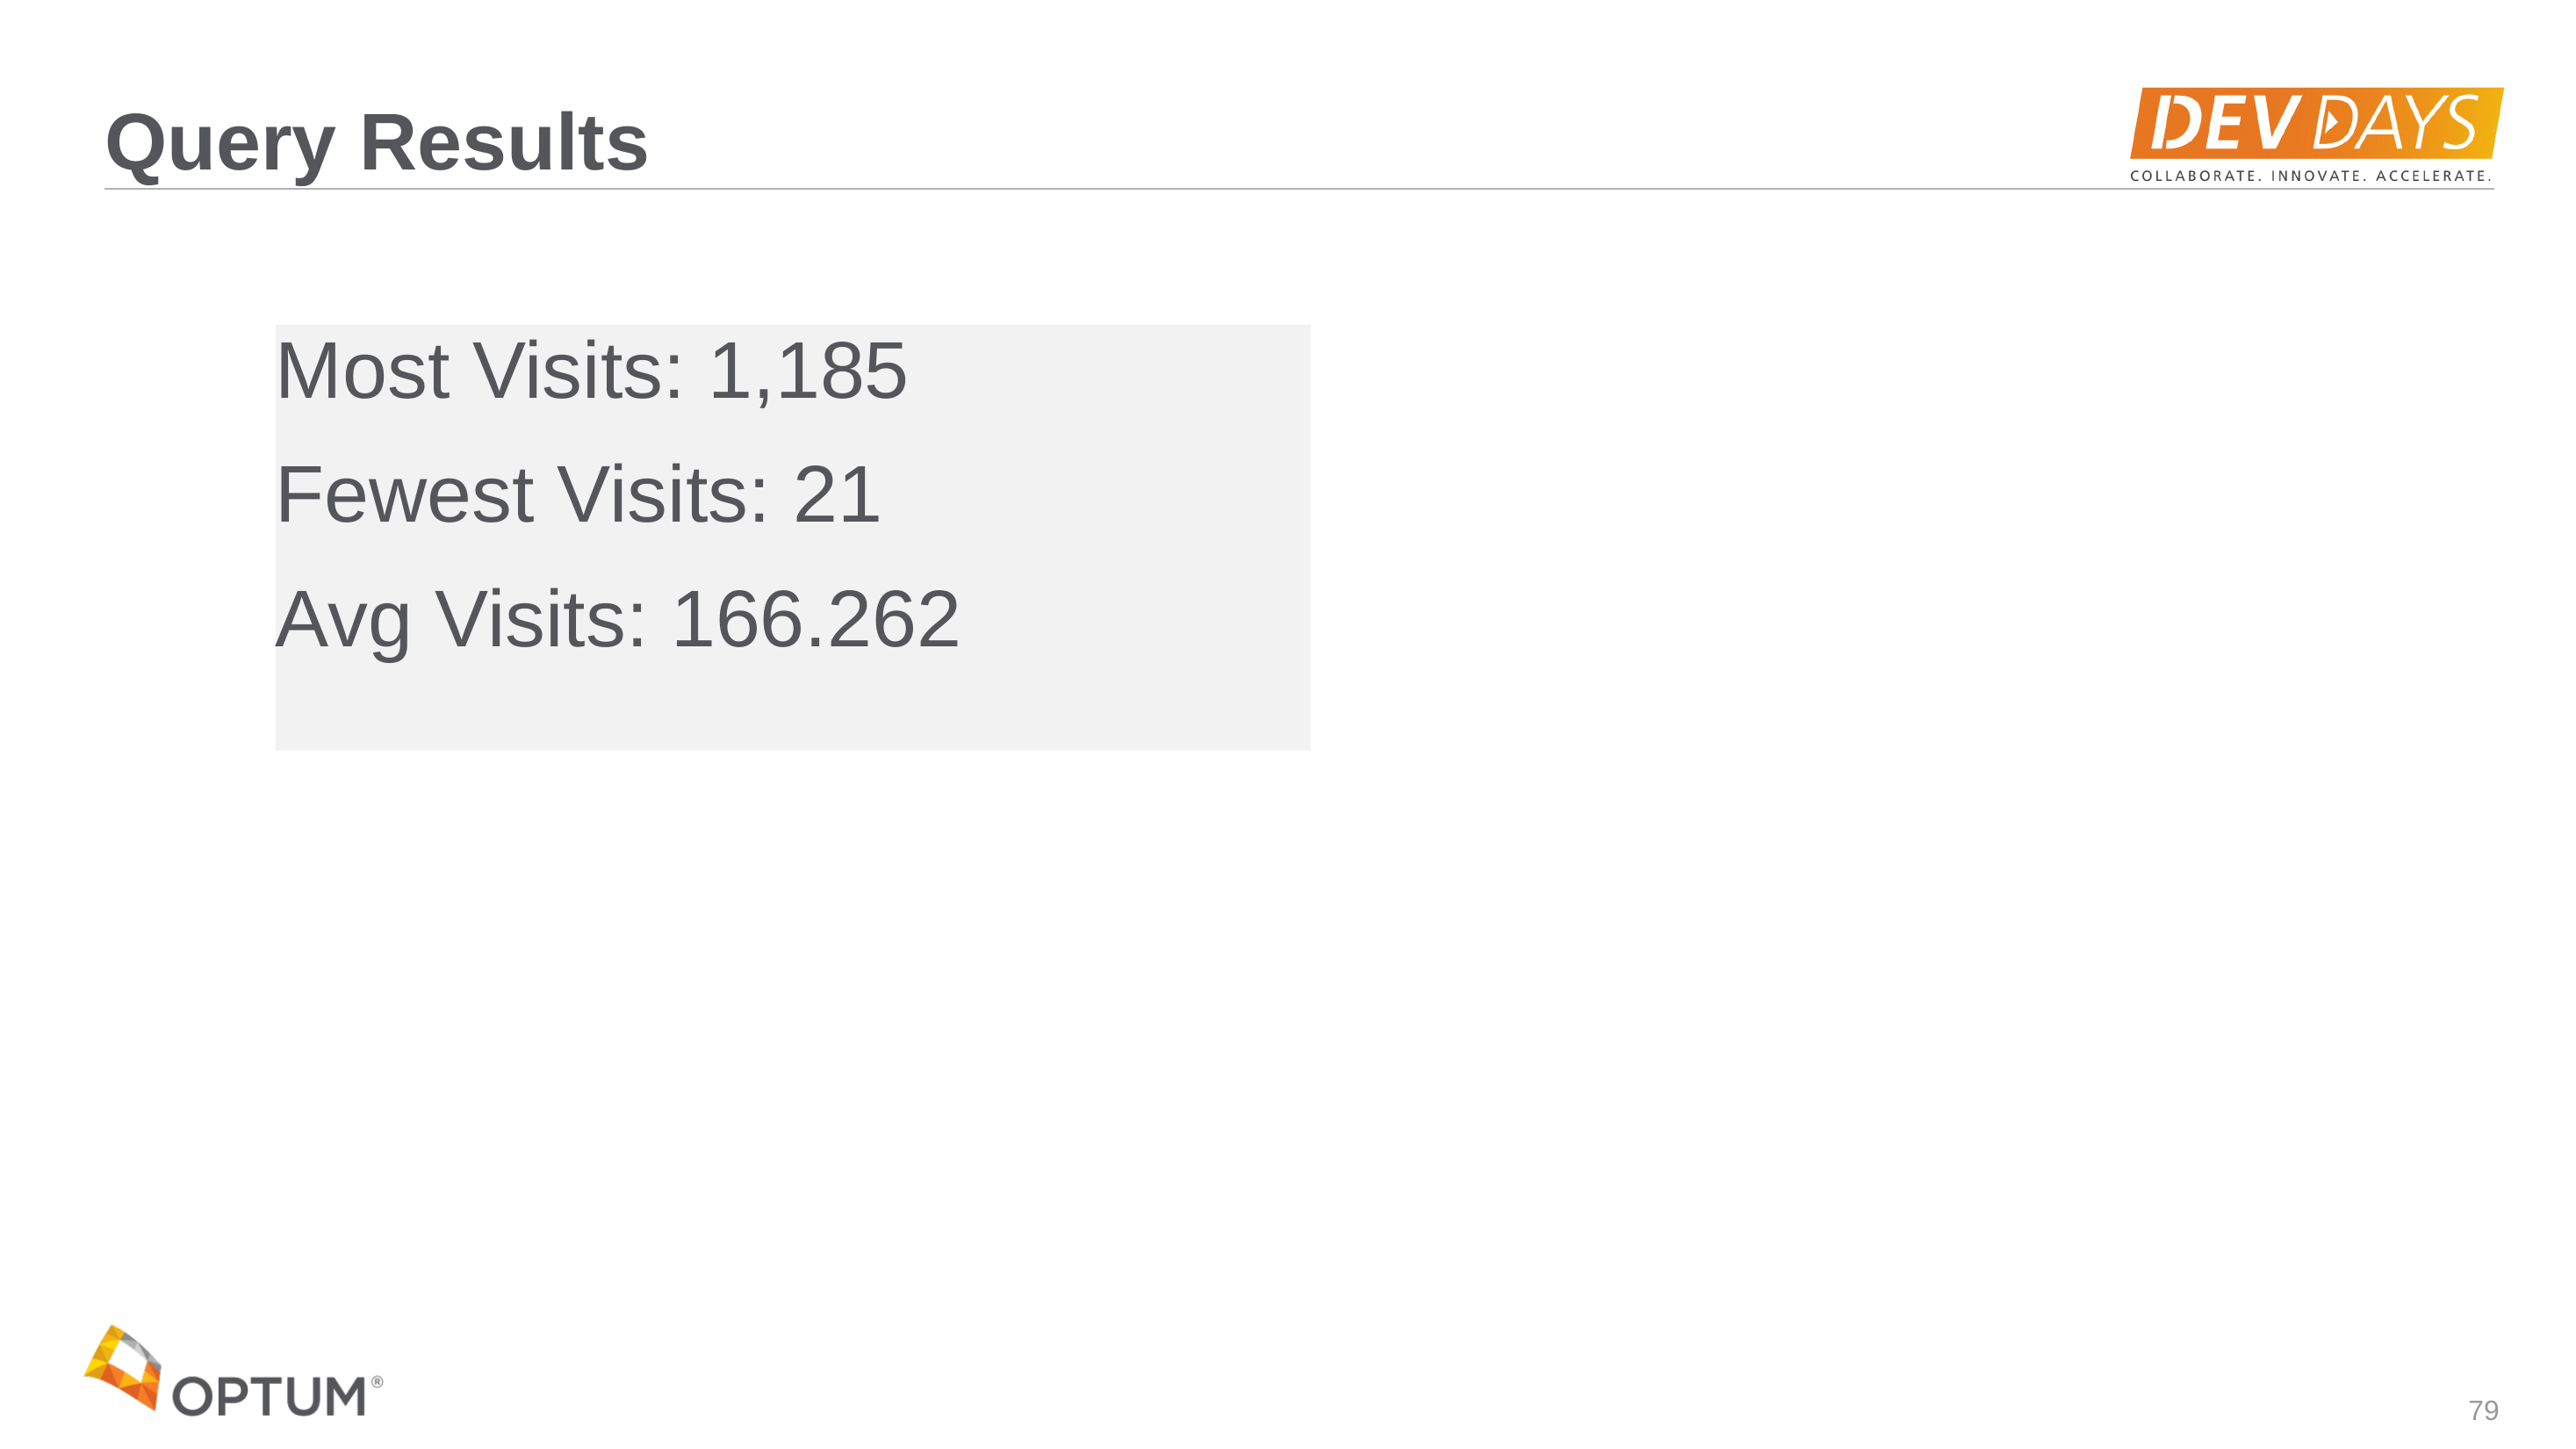

# Query Results
Most Visits: 1,185
Fewest Visits: 21
Avg Visits: 166.262
79